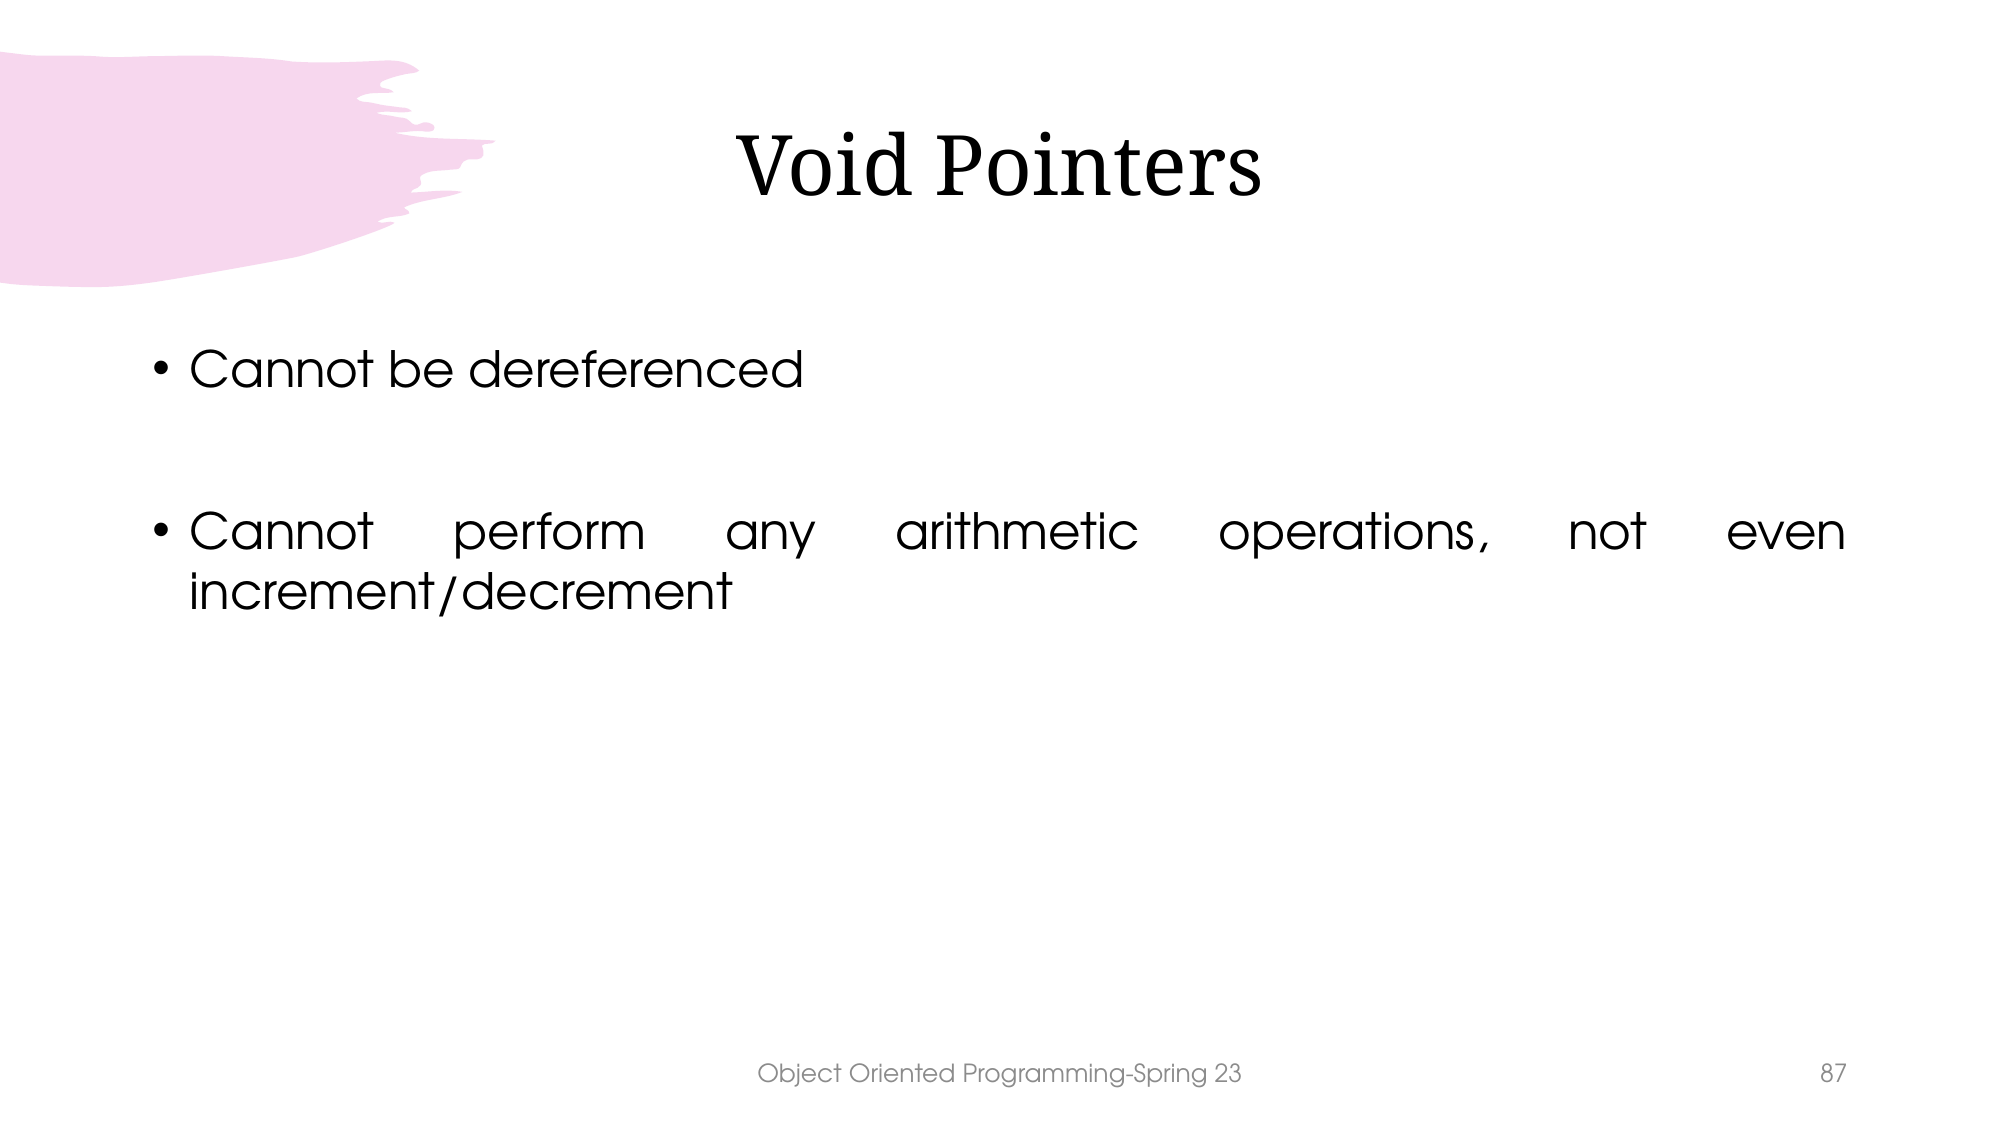

# Void Pointers
Cannot be dereferenced

Cannot perform any arithmetic operations, not even increment/decrement

Object Oriented Programming-Spring 23
87